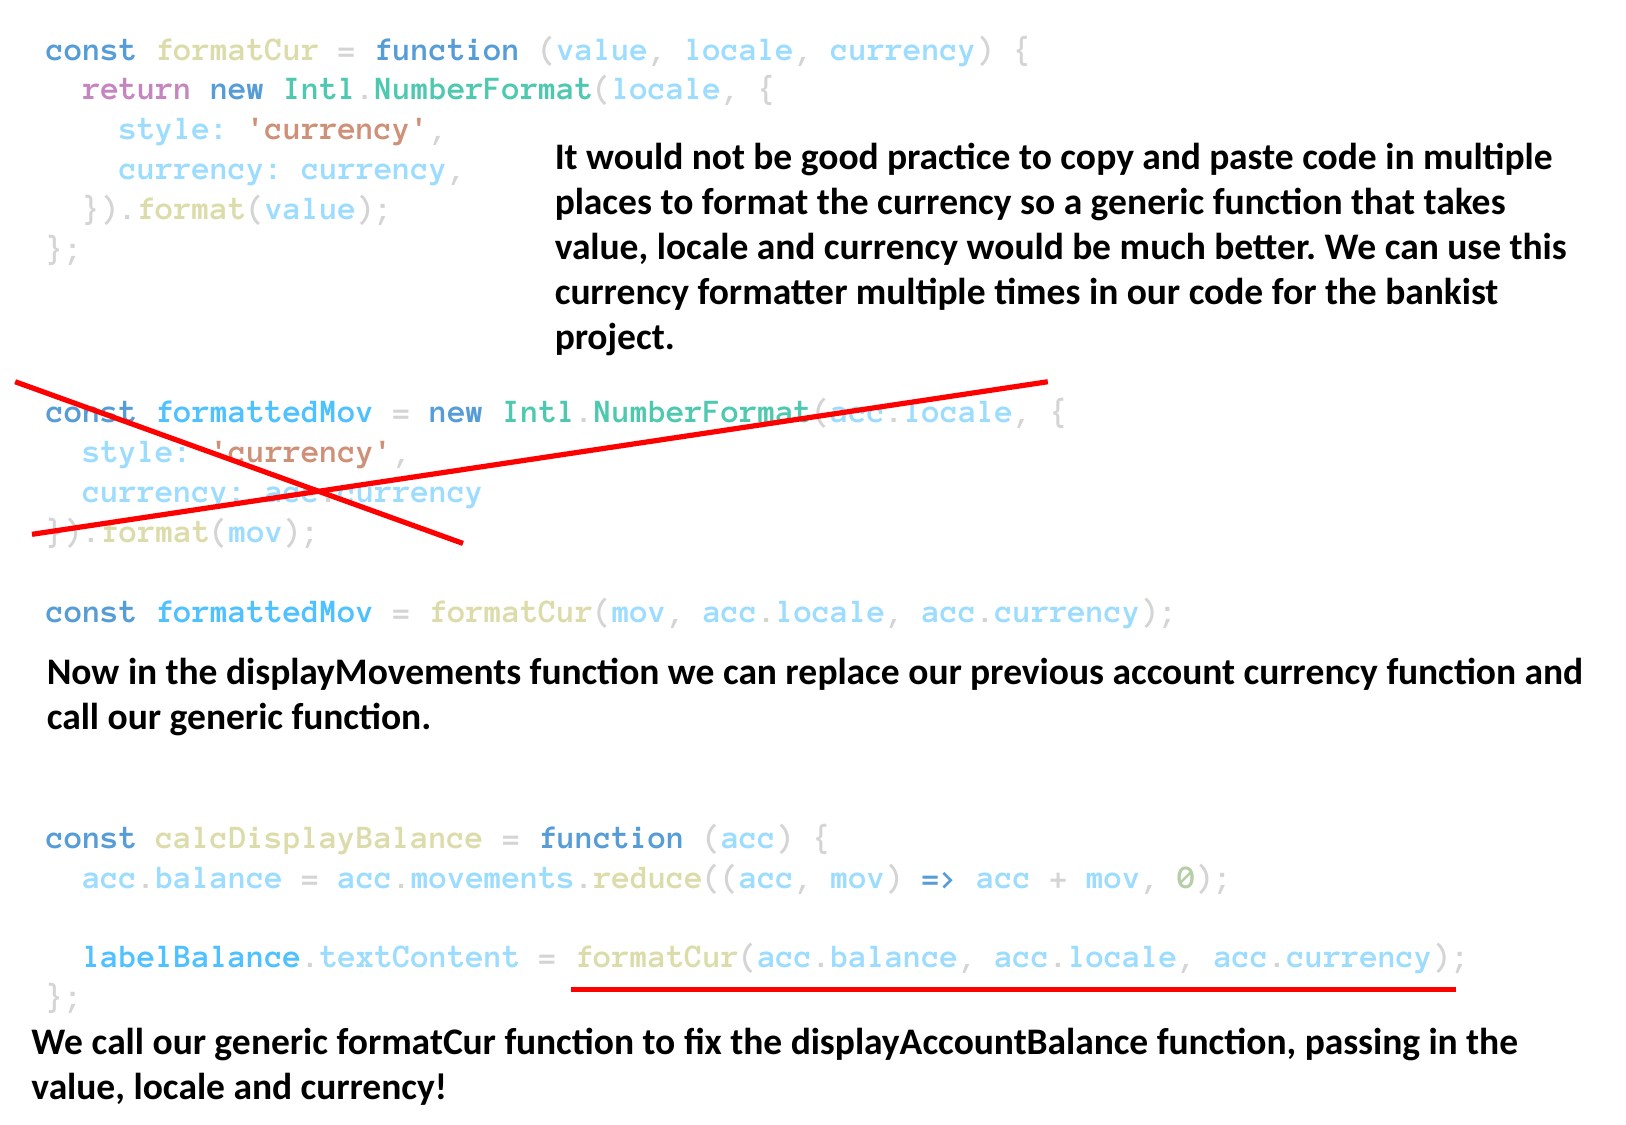

const formatCur = function (value, locale, currency) {
  return new Intl.NumberFormat(locale, {
    style: 'currency',
    currency: currency,
  }).format(value);
};
It would not be good practice to copy and paste code in multiple places to format the currency so a generic function that takes value, locale and currency would be much better. We can use this currency formatter multiple times in our code for the bankist project.
const formattedMov = new Intl.NumberFormat(acc.locale, {
  style: 'currency',
  currency: acc.currency
}).format(mov);

const formattedMov = formatCur(mov, acc.locale, acc.currency);
Now in the displayMovements function we can replace our previous account currency function and call our generic function.
const calcDisplayBalance = function (acc) {
  acc.balance = acc.movements.reduce((acc, mov) => acc + mov, 0);
  labelBalance.textContent = formatCur(acc.balance, acc.locale, acc.currency);
};
We call our generic formatCur function to fix the displayAccountBalance function, passing in the value, locale and currency!